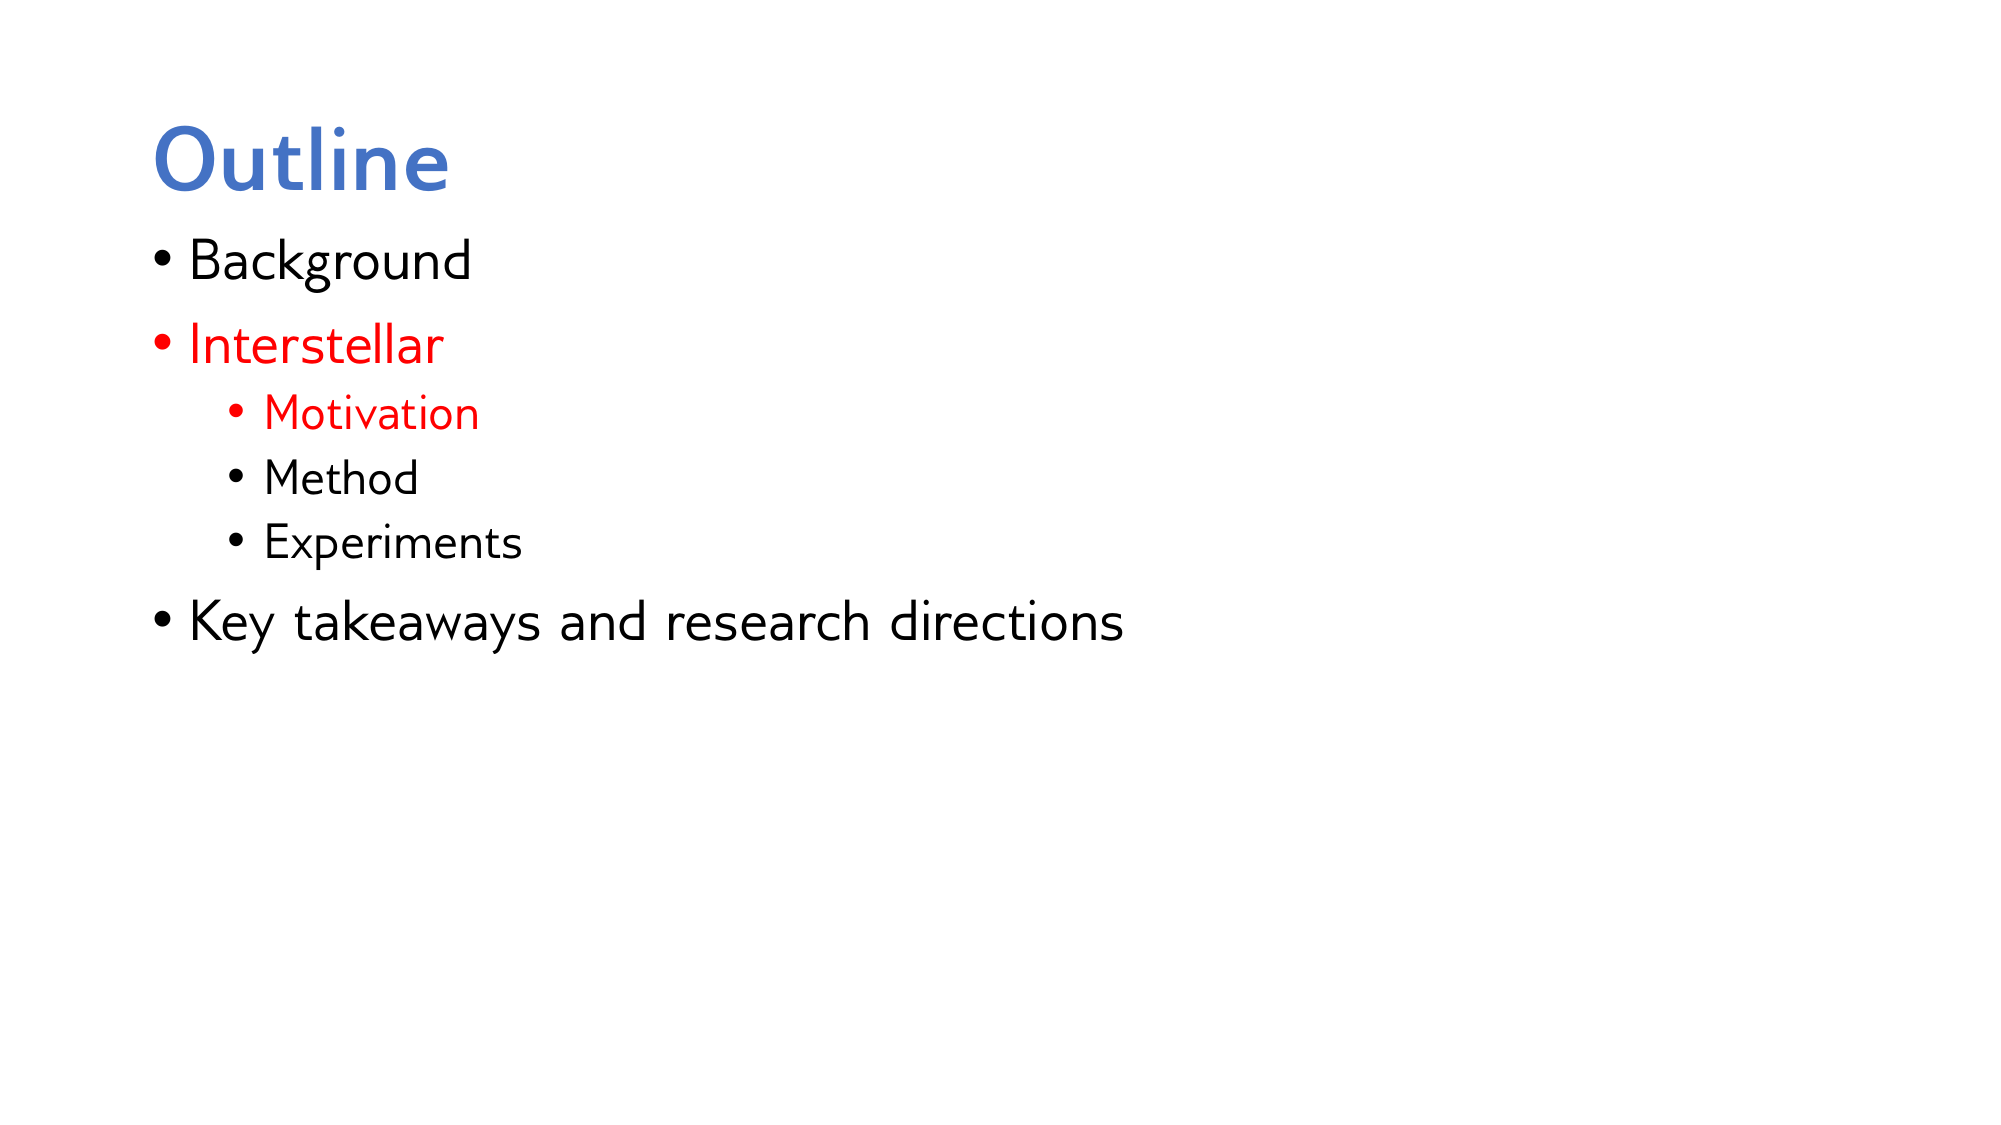

# Outline
Background
Interstellar
Motivation
Method
Experiments
Key takeaways and research directions